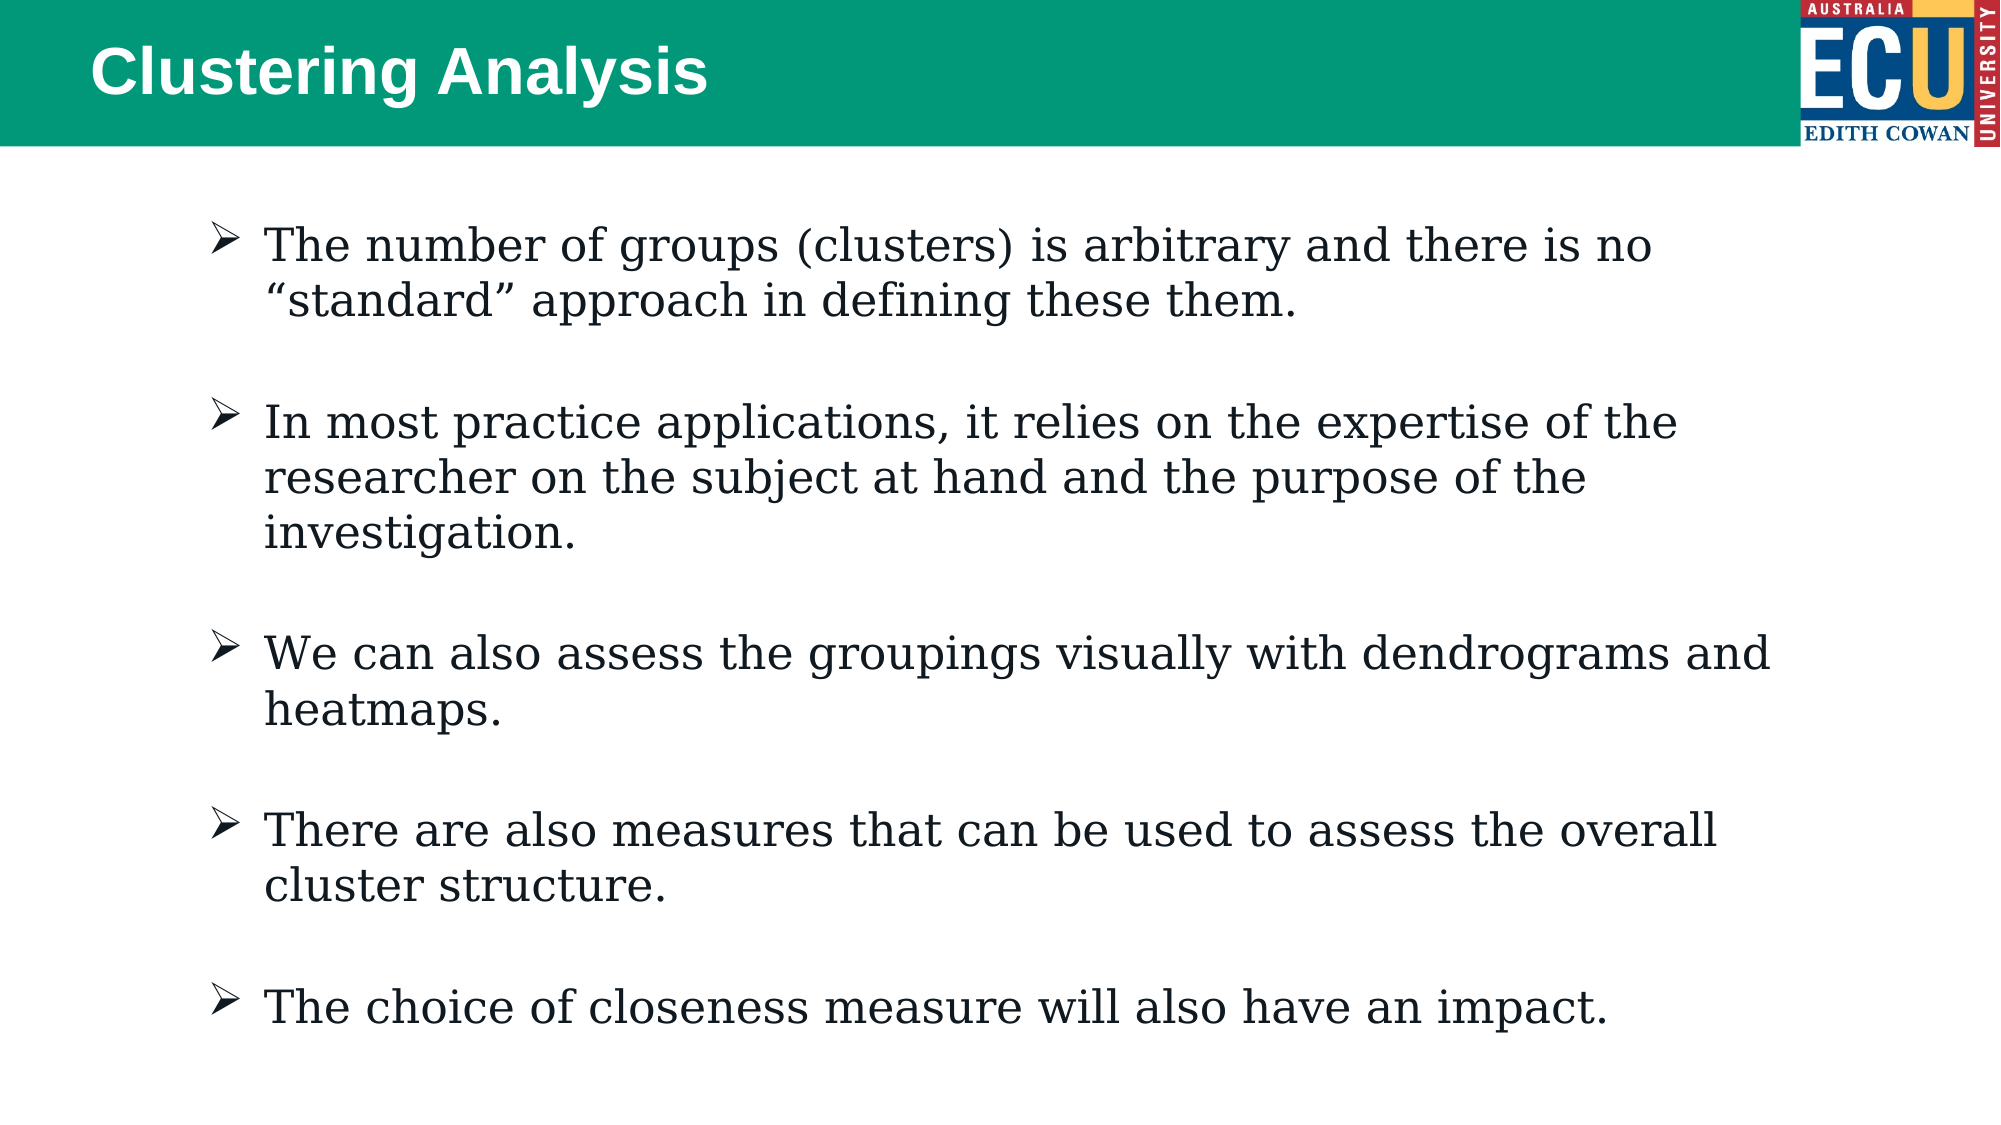

# Clustering Analysis
The number of groups (clusters) is arbitrary and there is no “standard” approach in defining these them.

In most practice applications, it relies on the expertise of the researcher on the subject at hand and the purpose of the investigation.

We can also assess the groupings visually with dendrograms and heatmaps.

There are also measures that can be used to assess the overall cluster structure.

The choice of closeness measure will also have an impact.